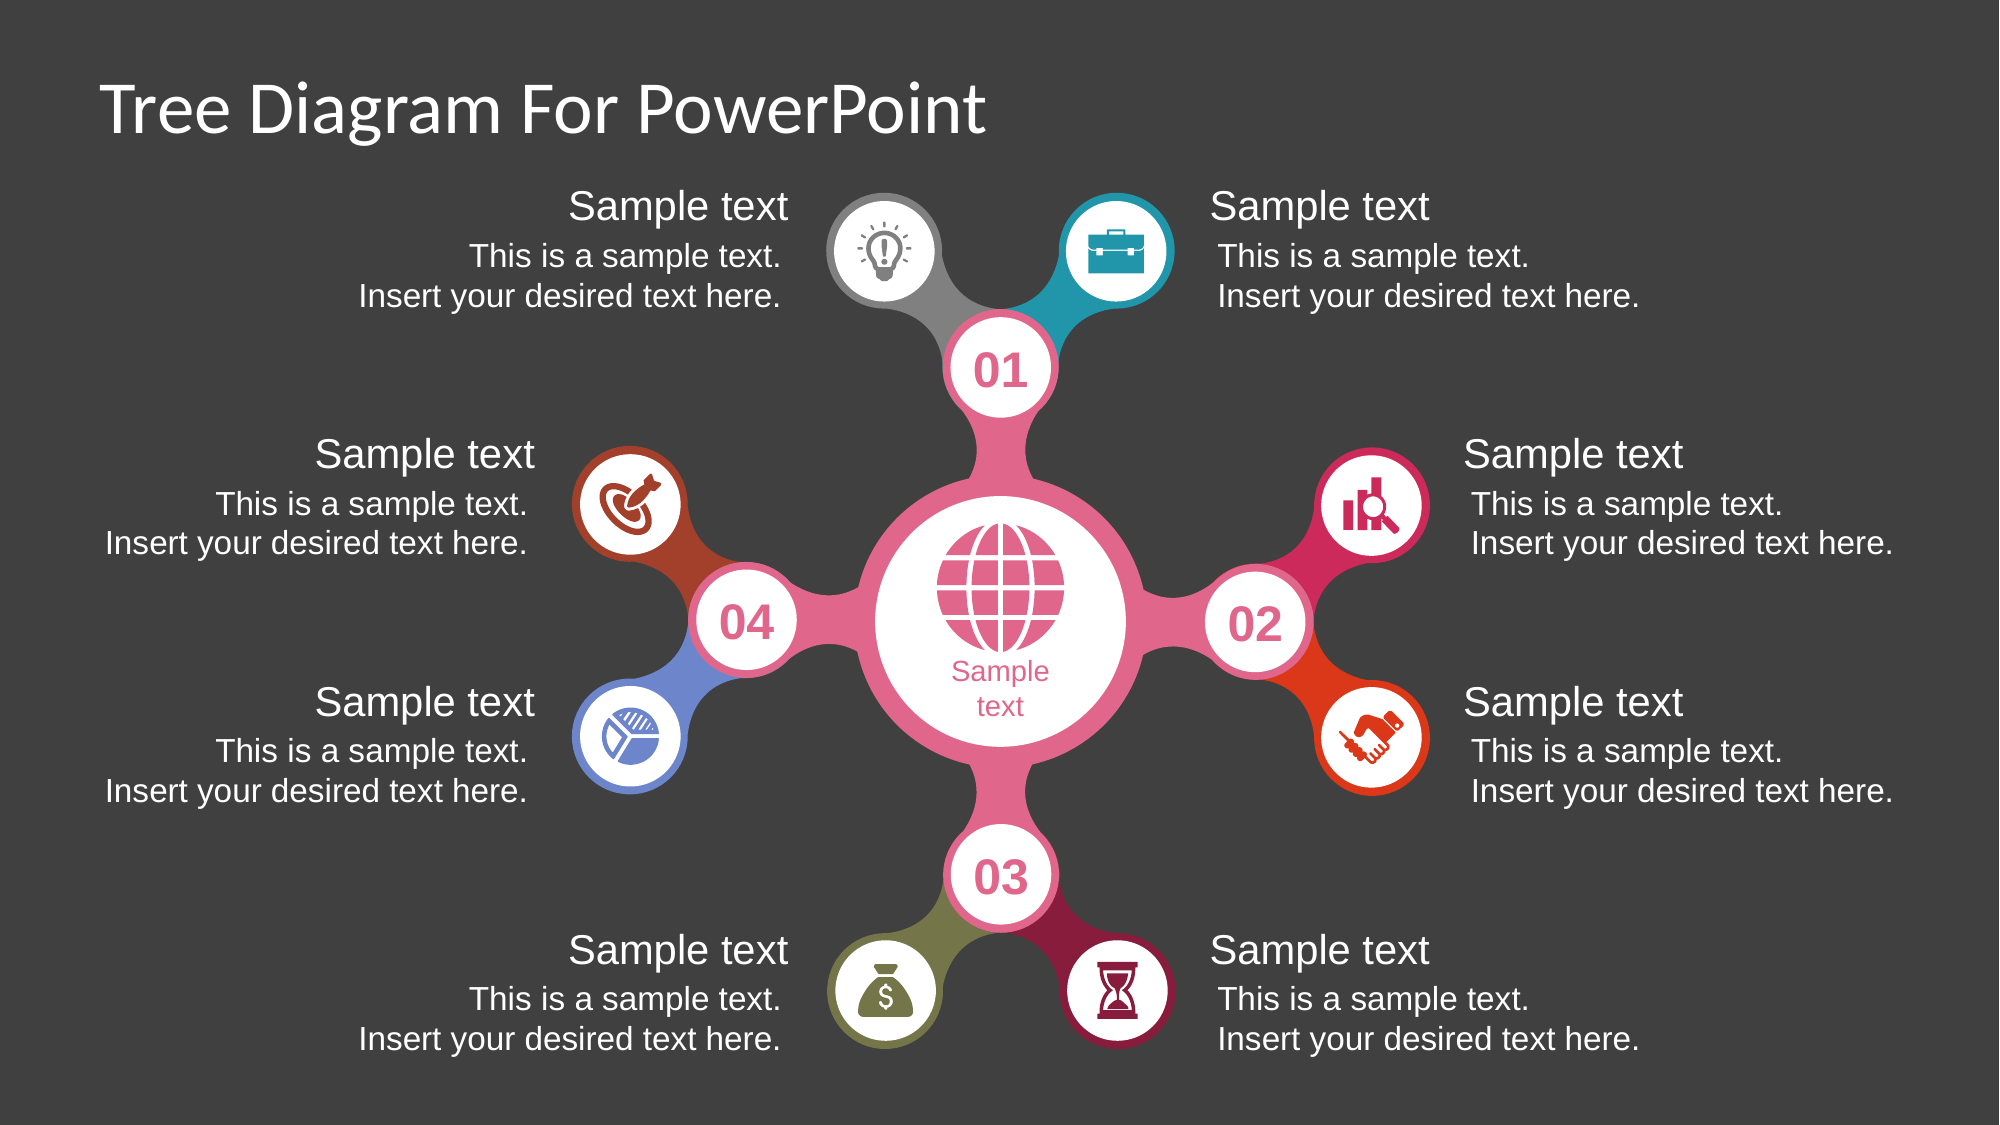

# Tree Diagram For PowerPoint
Sample text
Sample text

This is a sample text.
Insert your desired text here.
This is a sample text.
Insert your desired text here.

01
Sample text
Sample text

This is a sample text.
Insert your desired text here.
This is a sample text.
Insert your desired text here.

Sample text

04
02

Sample text
Sample text

This is a sample text.
Insert your desired text here.
This is a sample text.
Insert your desired text here.

03
Sample text
Sample text

This is a sample text.
Insert your desired text here.
This is a sample text.
Insert your desired text here.